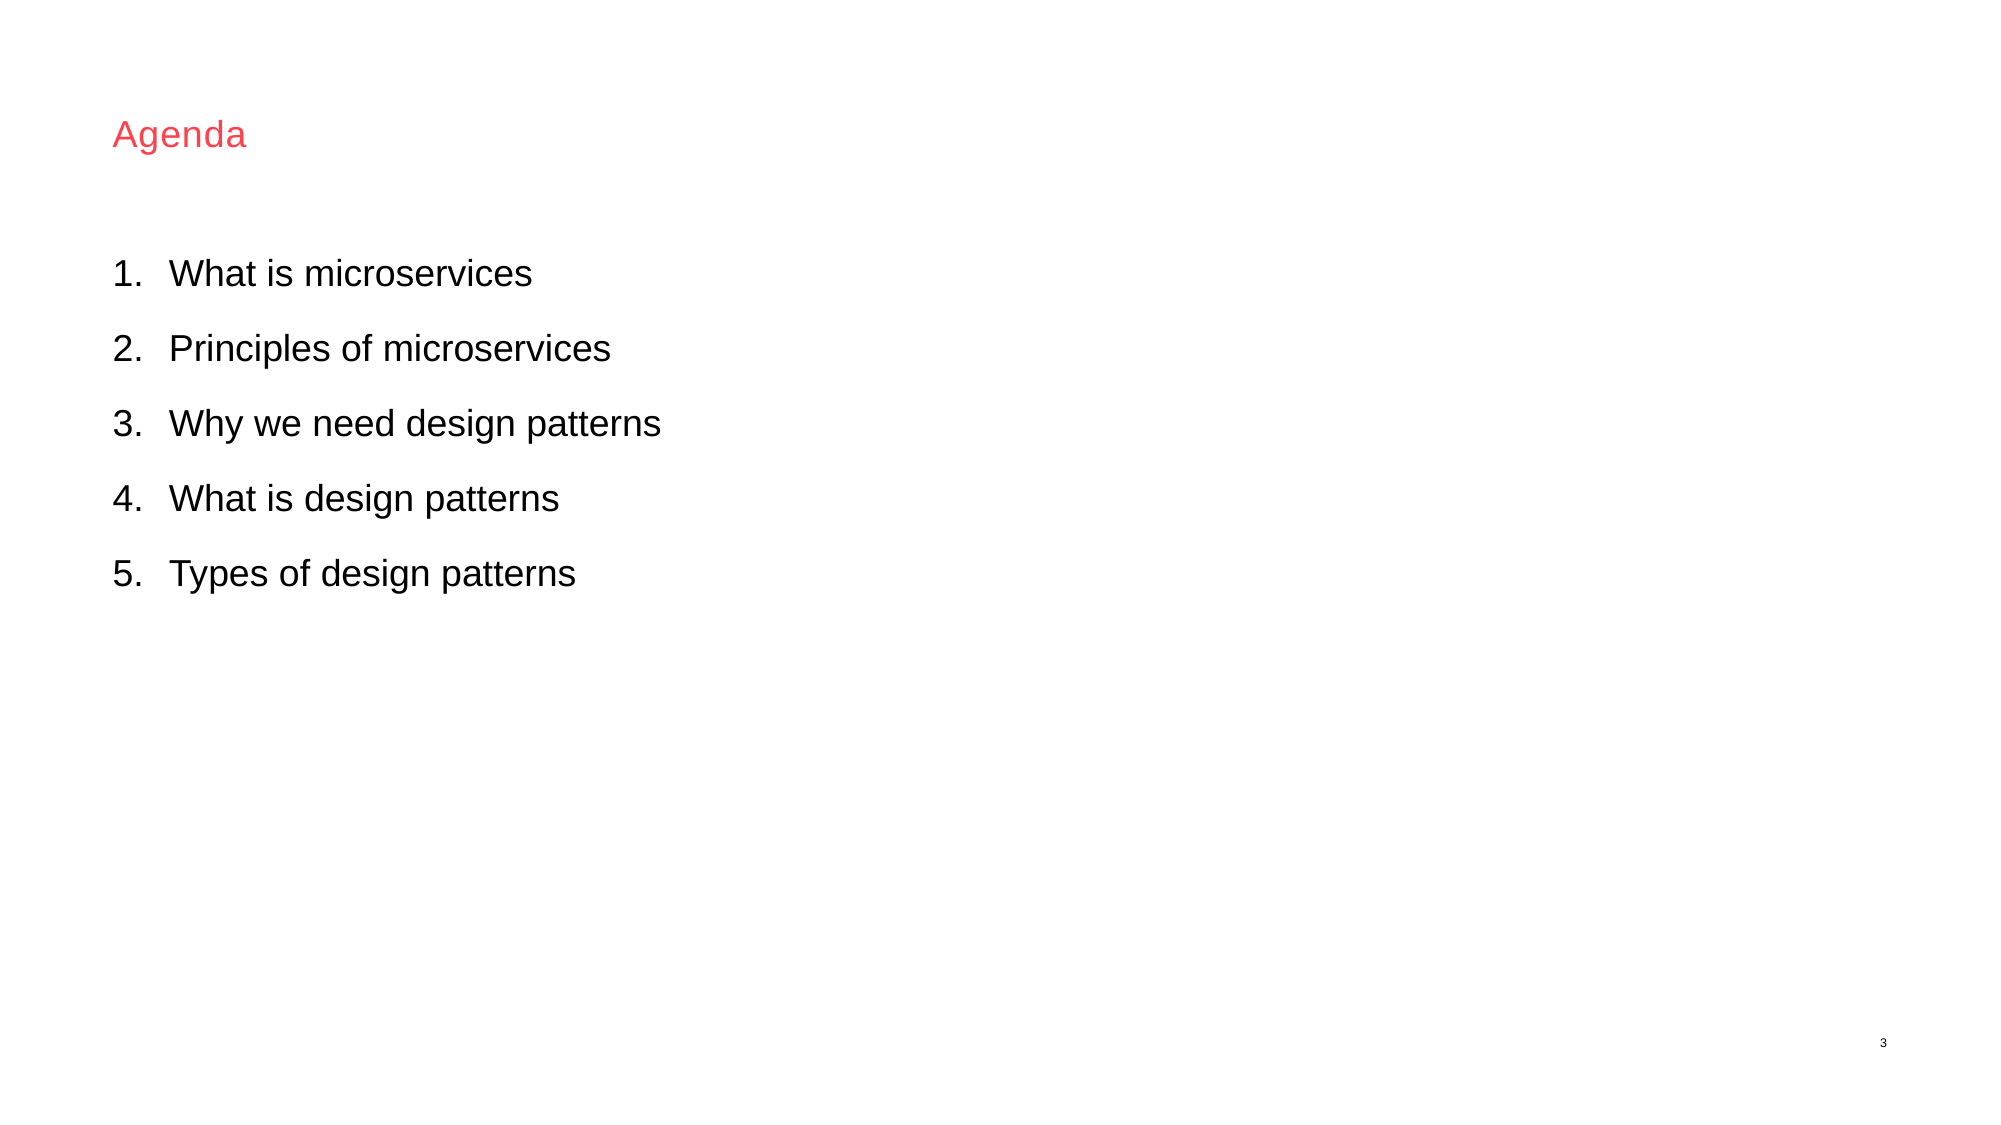

# Agenda
What is microservices
Principles of microservices
Why we need design patterns
What is design patterns
Types of design patterns

3